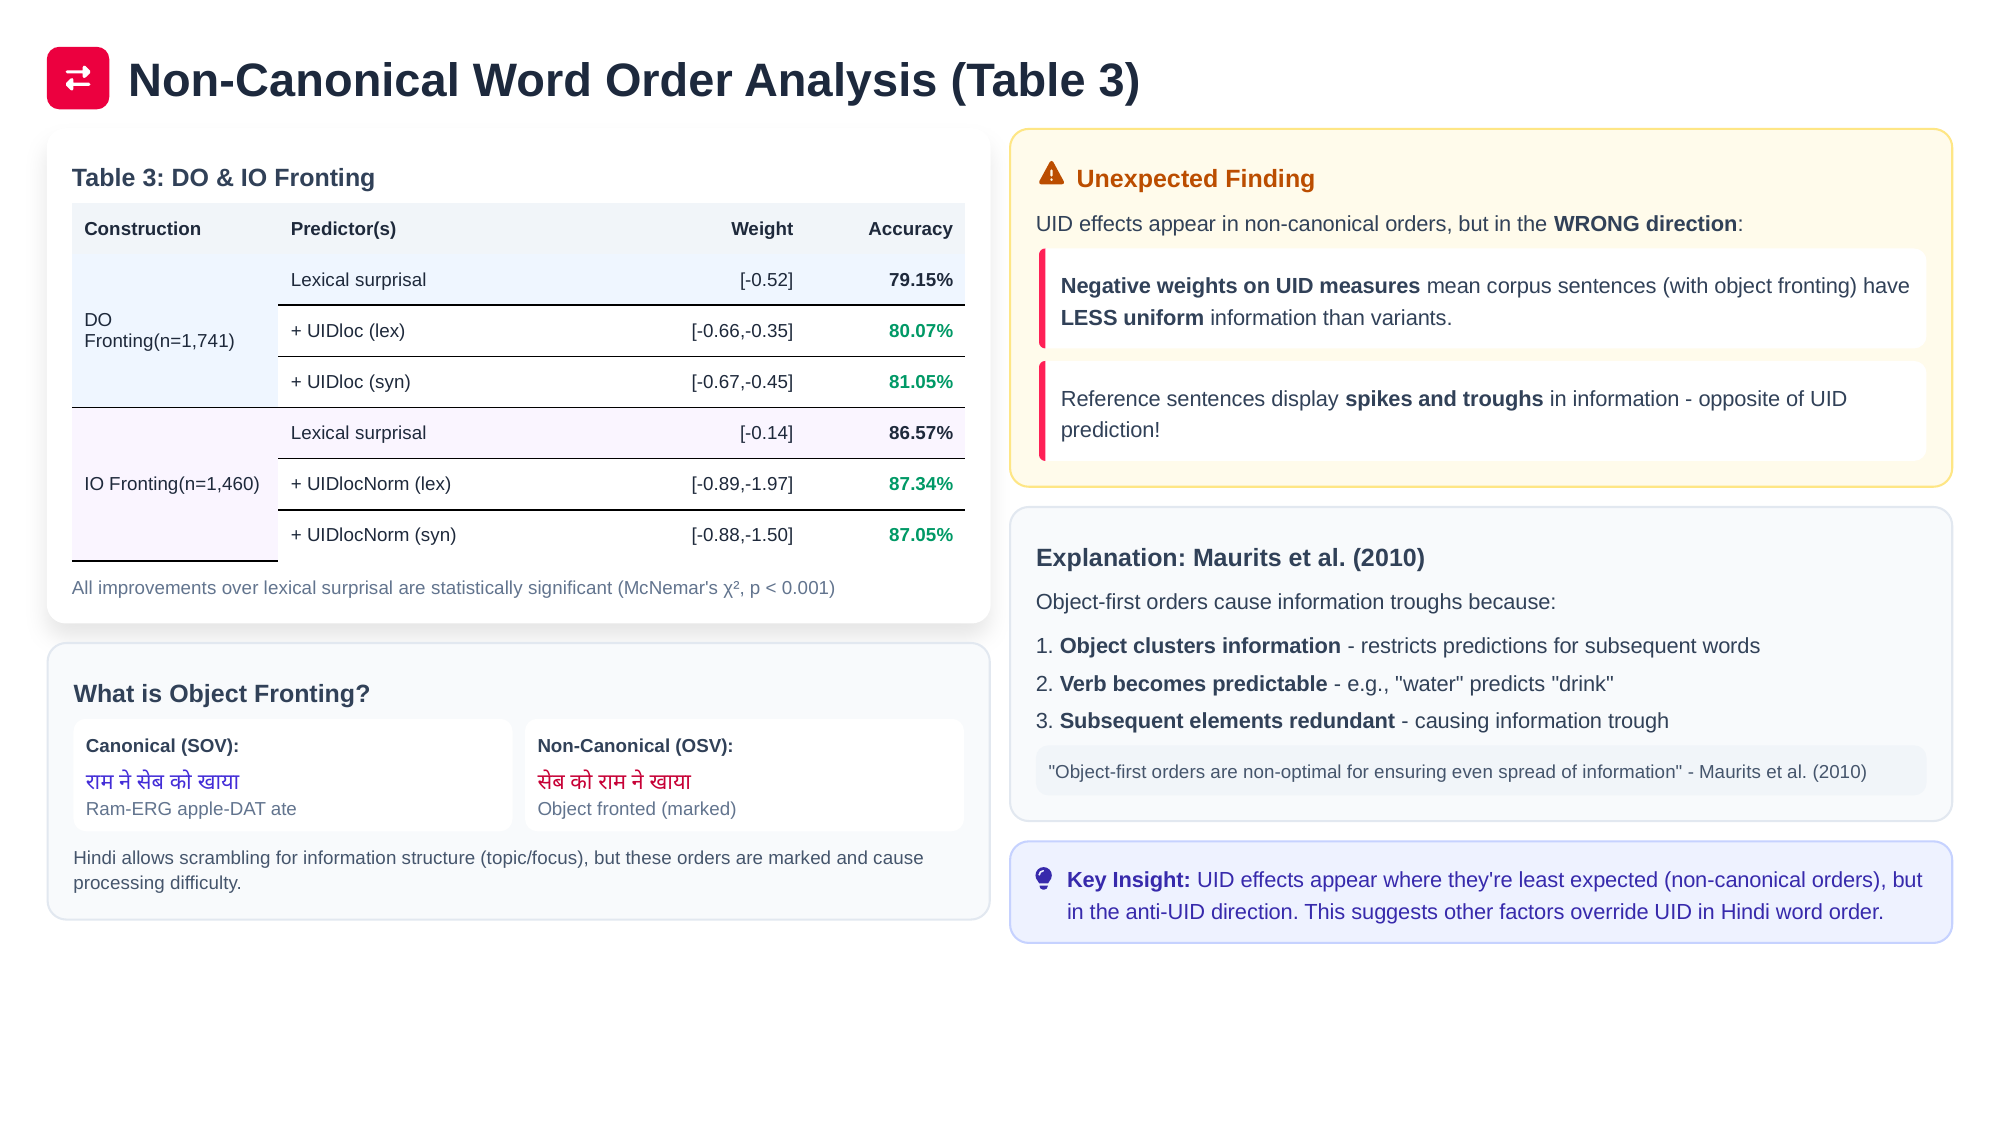

Non-Canonical Word Order Analysis (Table 3)

Table 3: DO & IO Fronting
Unexpected Finding

| Construction | Predictor(s) | Weight | Accuracy |
| --- | --- | --- | --- |
| DO Fronting(n=1,741) | Lexical surprisal | [-0.52] | 79.15% |
|  | + UIDloc (lex) | [-0.66,-0.35] | 80.07% |
|  | + UIDloc (syn) | [-0.67,-0.45] | 81.05% |
| IO Fronting(n=1,460) | Lexical surprisal | [-0.14] | 86.57% |
|  | + UIDlocNorm (lex) | [-0.89,-1.97] | 87.34% |
|  | + UIDlocNorm (syn) | [-0.88,-1.50] | 87.05% |
UID effects appear in non-canonical orders, but in the WRONG direction:

Negative weights on UID measures mean corpus sentences (with object fronting) have LESS uniform information than variants.

Reference sentences display spikes and troughs in information - opposite of UID prediction!

Explanation: Maurits et al. (2010)
All improvements over lexical surprisal are statistically significant (McNemar's χ², p < 0.001)
Object-first orders cause information troughs because:
1. Object clusters information - restricts predictions for subsequent words

2. Verb becomes predictable - e.g., "water" predicts "drink"
What is Object Fronting?
3. Subsequent elements redundant - causing information trough

Canonical (SOV):
Non-Canonical (OSV):

"Object-first orders are non-optimal for ensuring even spread of information" - Maurits et al. (2010)
राम ने सेब को खाया
सेब को राम ने खाया
Ram-ERG apple-DAT ate
Object fronted (marked)

Hindi allows scrambling for information structure (topic/focus), but these orders are marked and cause processing difficulty.
Key Insight: UID effects appear where they're least expected (non-canonical orders), but in the anti-UID direction. This suggests other factors override UID in Hindi word order.